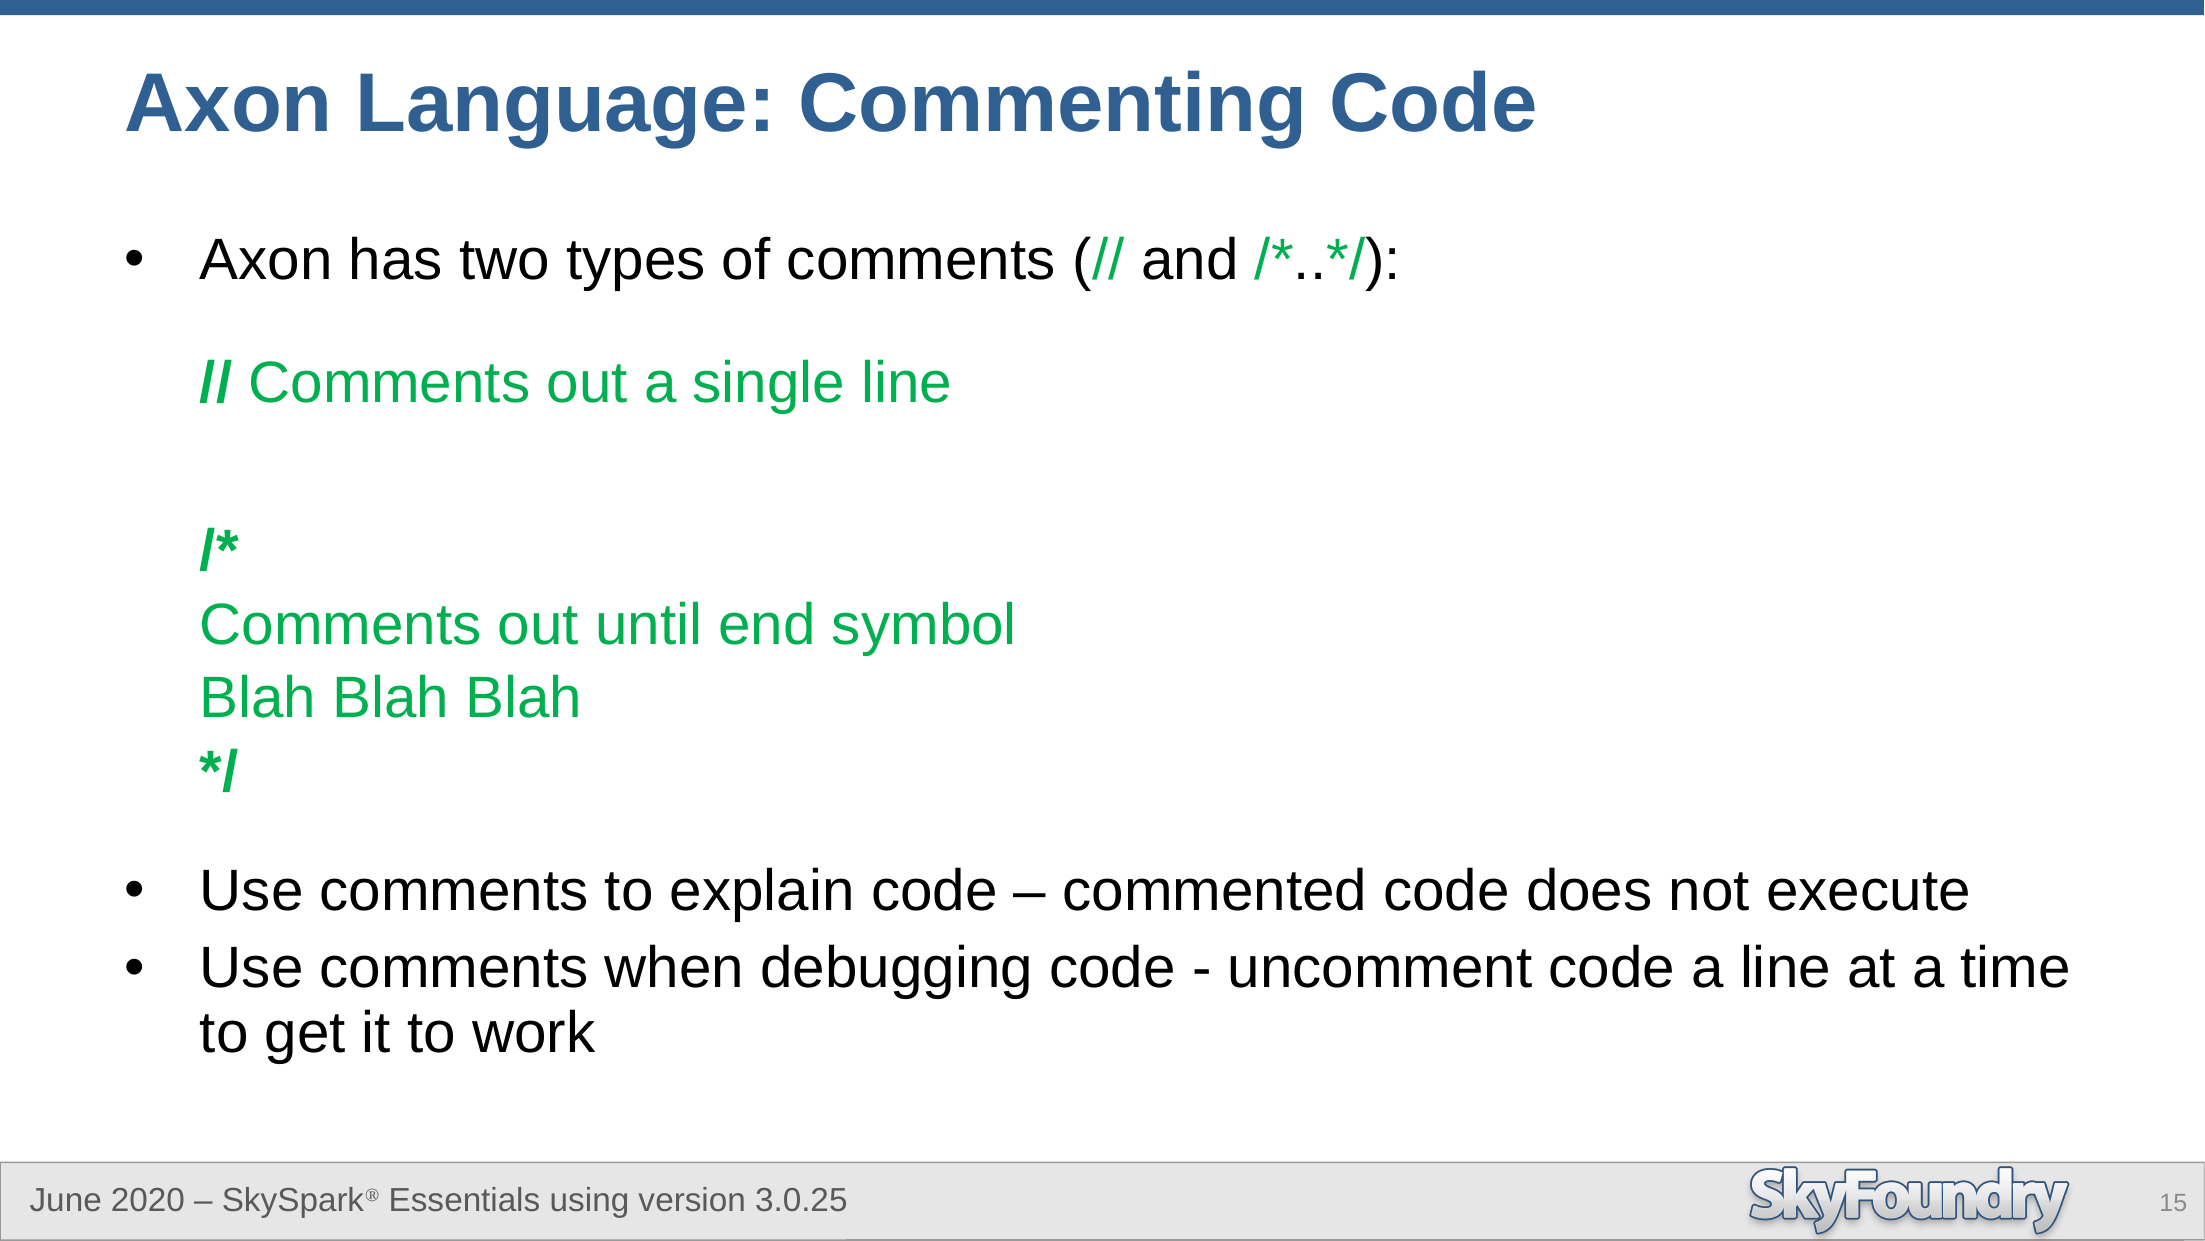

# Axon Language: Commenting Code
Axon has two types of comments (// and /*..*/):

// Comments out a single line

/*
Comments out until end symbol
Blah Blah Blah
*/

Use comments to explain code – commented code does not execute
Use comments when debugging code - uncomment code a line at a time to get it to work
15